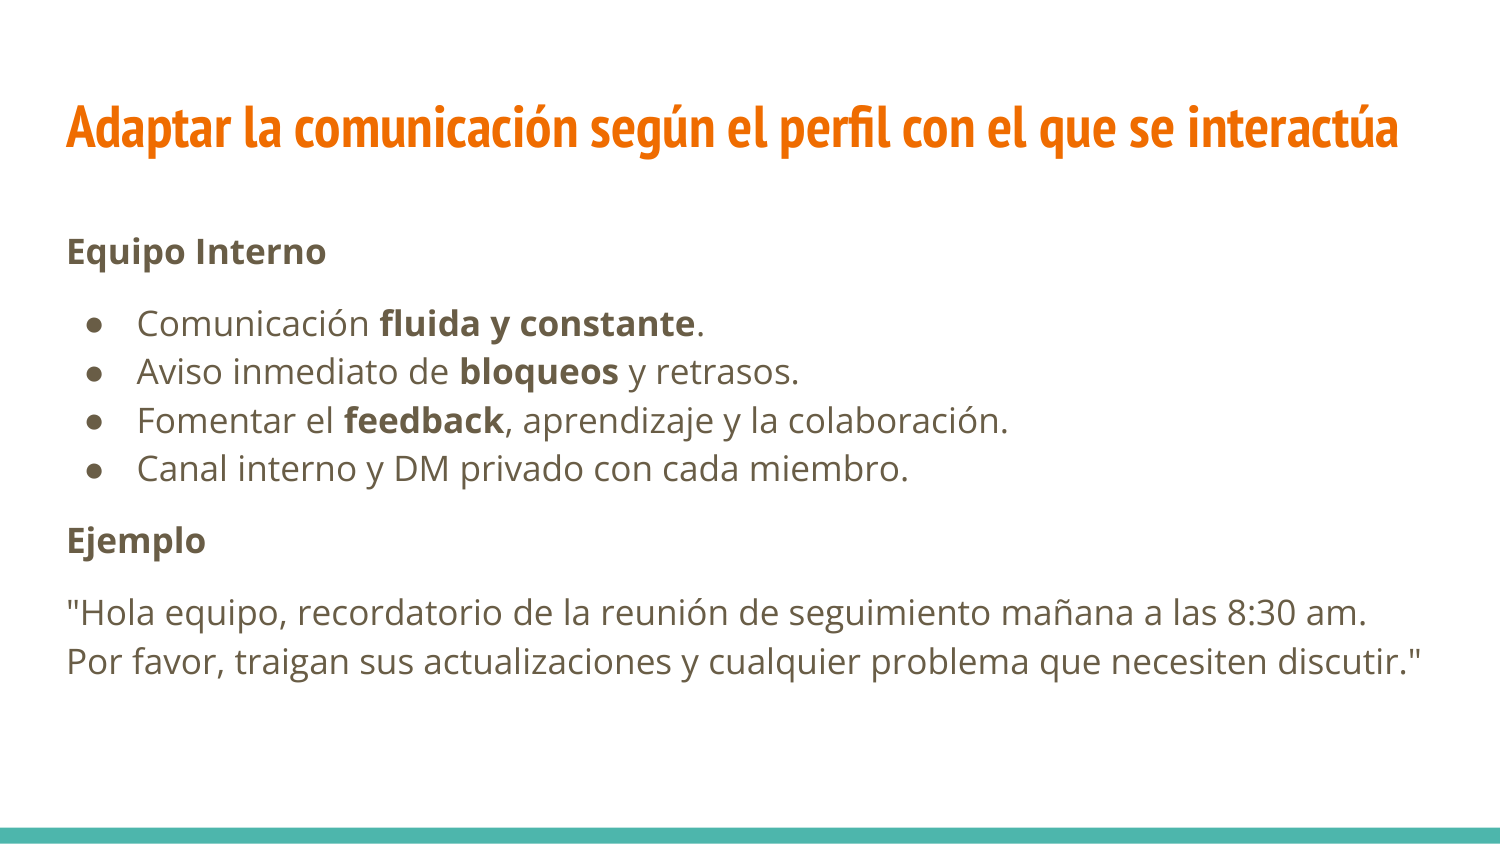

# Adaptar la comunicación según el perfil con el que se interactúa
Equipo Interno
Comunicación fluida y constante.
Aviso inmediato de bloqueos y retrasos.
Fomentar el feedback, aprendizaje y la colaboración.
Canal interno y DM privado con cada miembro.
Ejemplo
"Hola equipo, recordatorio de la reunión de seguimiento mañana a las 8:30 am. Por favor, traigan sus actualizaciones y cualquier problema que necesiten discutir."